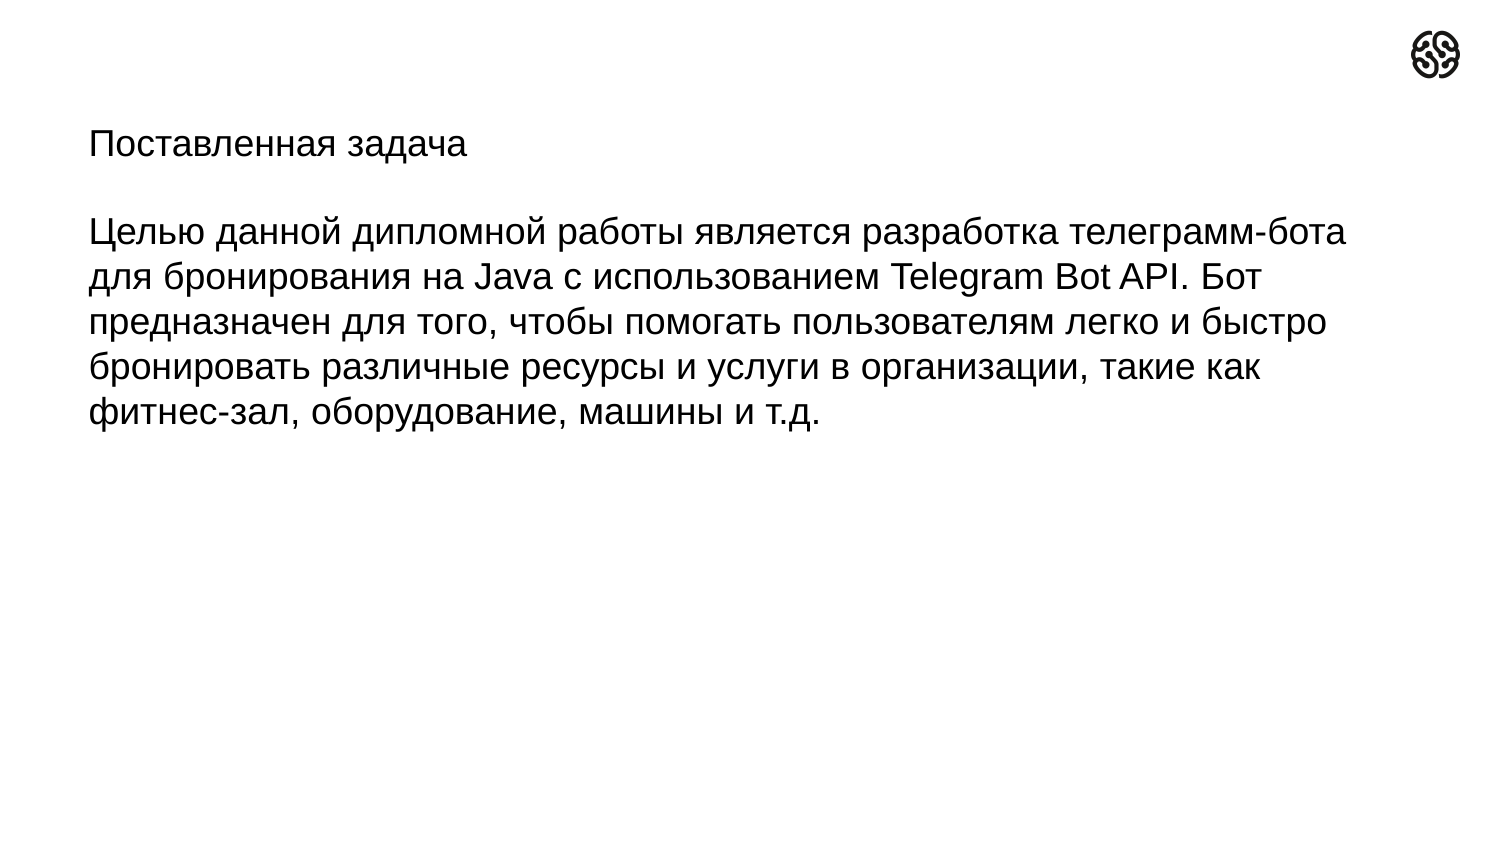

# Поставленная задача
Целью данной дипломной работы является разработка телеграмм-бота для бронирования на Java с использованием Telegram Bot API. Бот предназначен для того, чтобы помогать пользователям легко и быстро бронировать различные ресурсы и услуги в организации, такие как фитнес-зал, оборудование, машины и т.д.